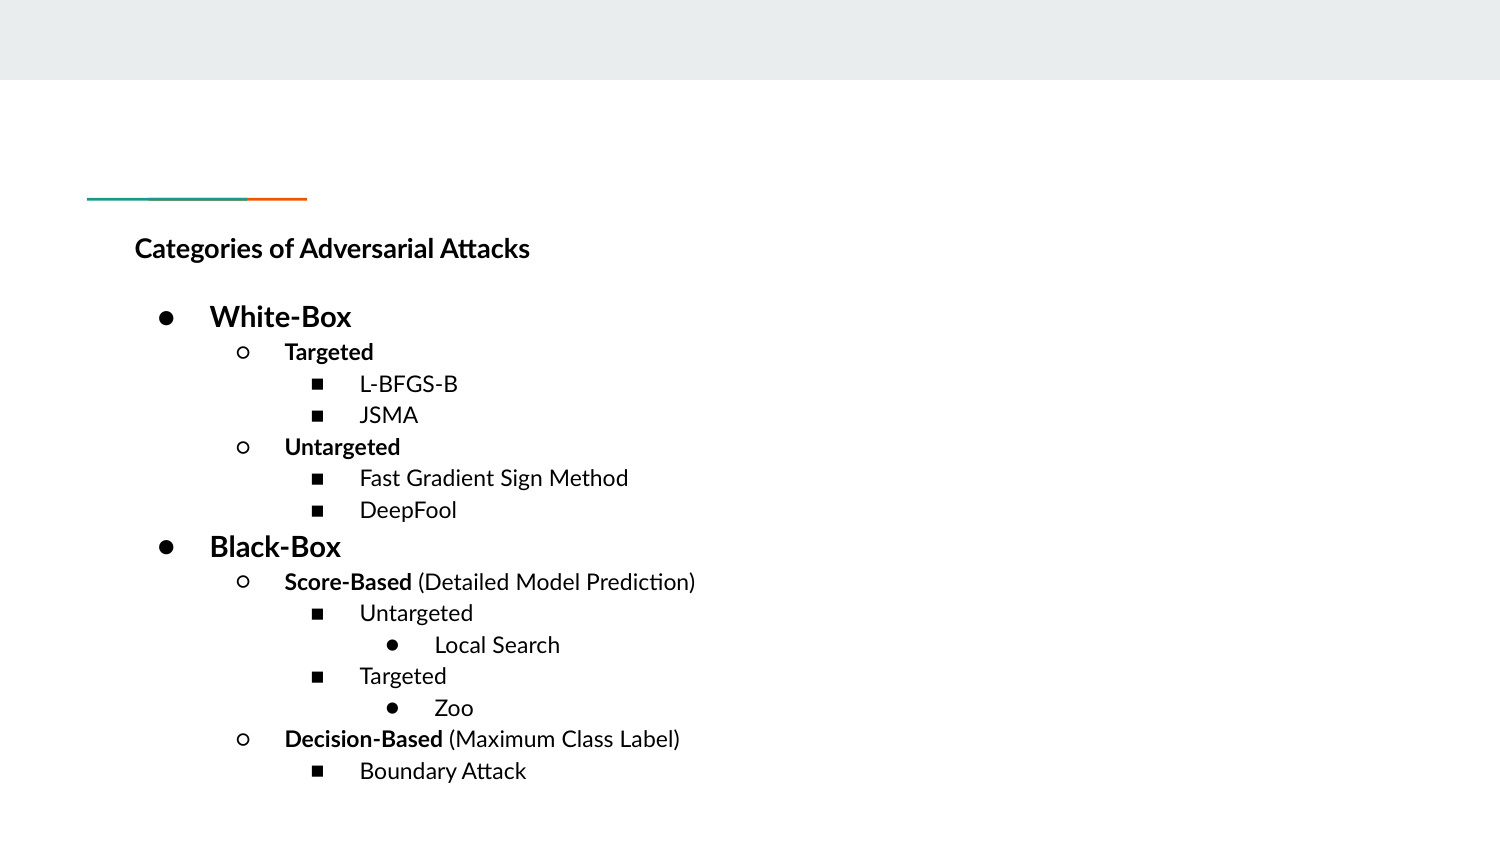

# Categories of Adversarial Attacks
White-Box
Targeted
L-BFGS-B
JSMA
Untargeted
Fast Gradient Sign Method
DeepFool
Black-Box
Score-Based (Detailed Model Prediction)
Untargeted
Local Search
Targeted
Zoo
Decision-Based (Maximum Class Label)
Boundary Attack